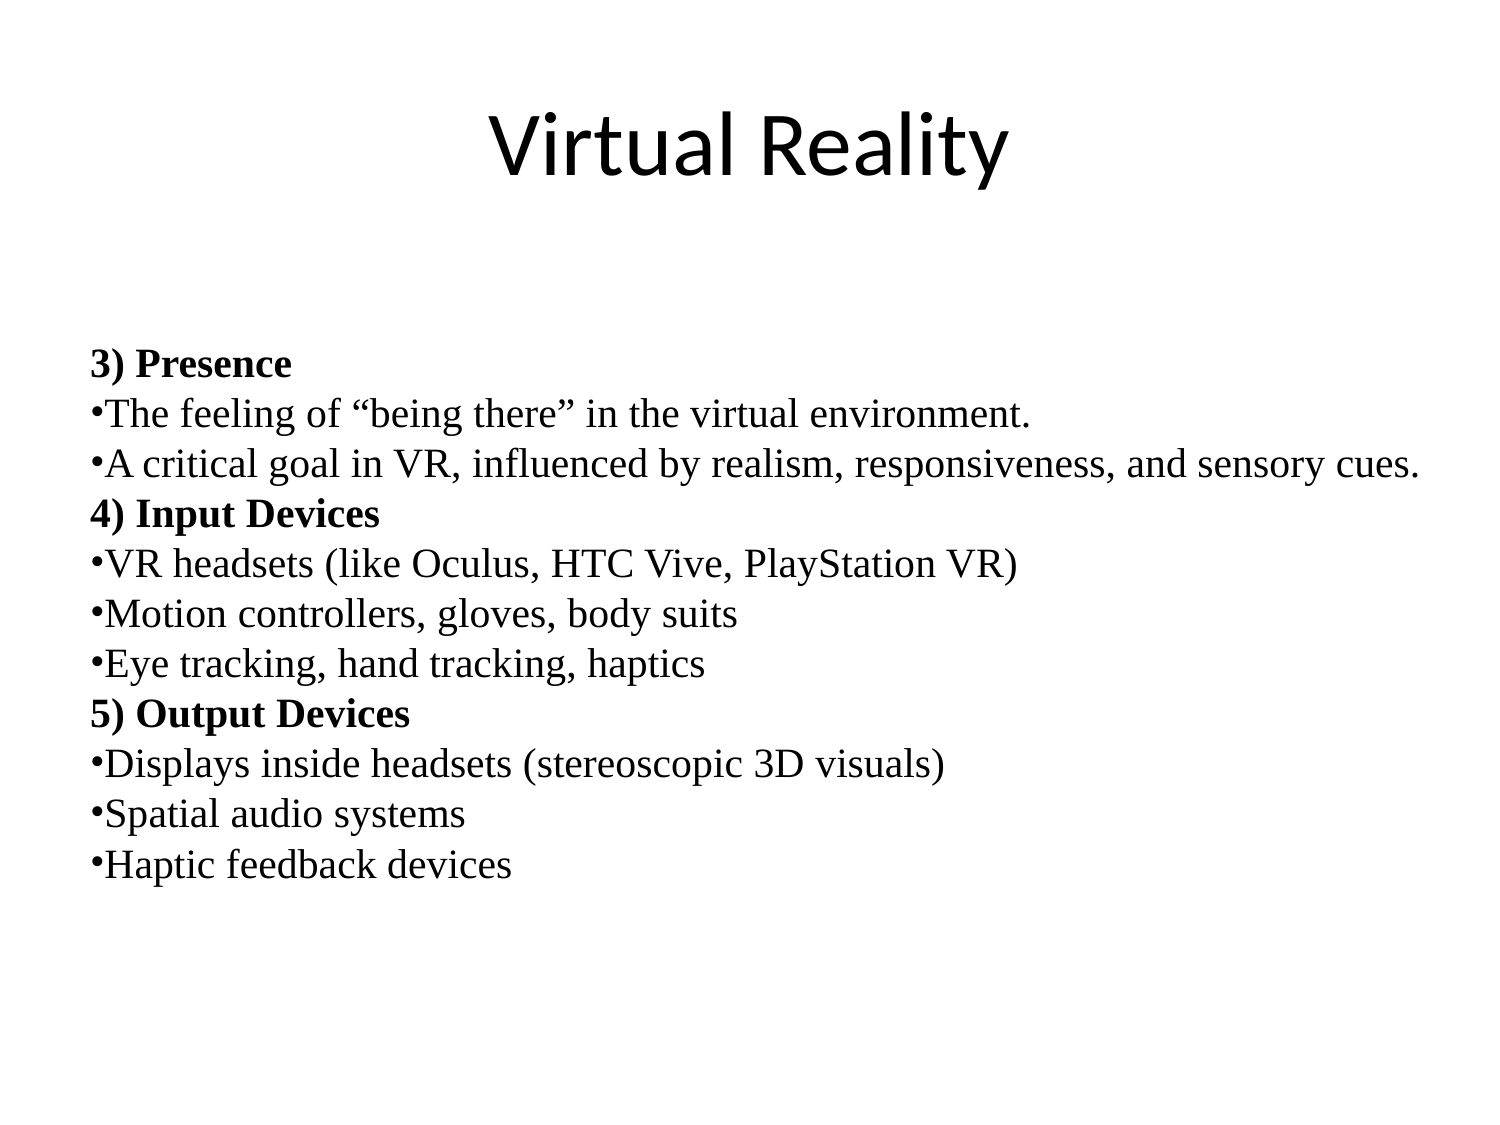

# Virtual Reality
3) Presence
The feeling of “being there” in the virtual environment.
A critical goal in VR, influenced by realism, responsiveness, and sensory cues.
4) Input Devices
VR headsets (like Oculus, HTC Vive, PlayStation VR)
Motion controllers, gloves, body suits
Eye tracking, hand tracking, haptics
5) Output Devices
Displays inside headsets (stereoscopic 3D visuals)
Spatial audio systems
Haptic feedback devices